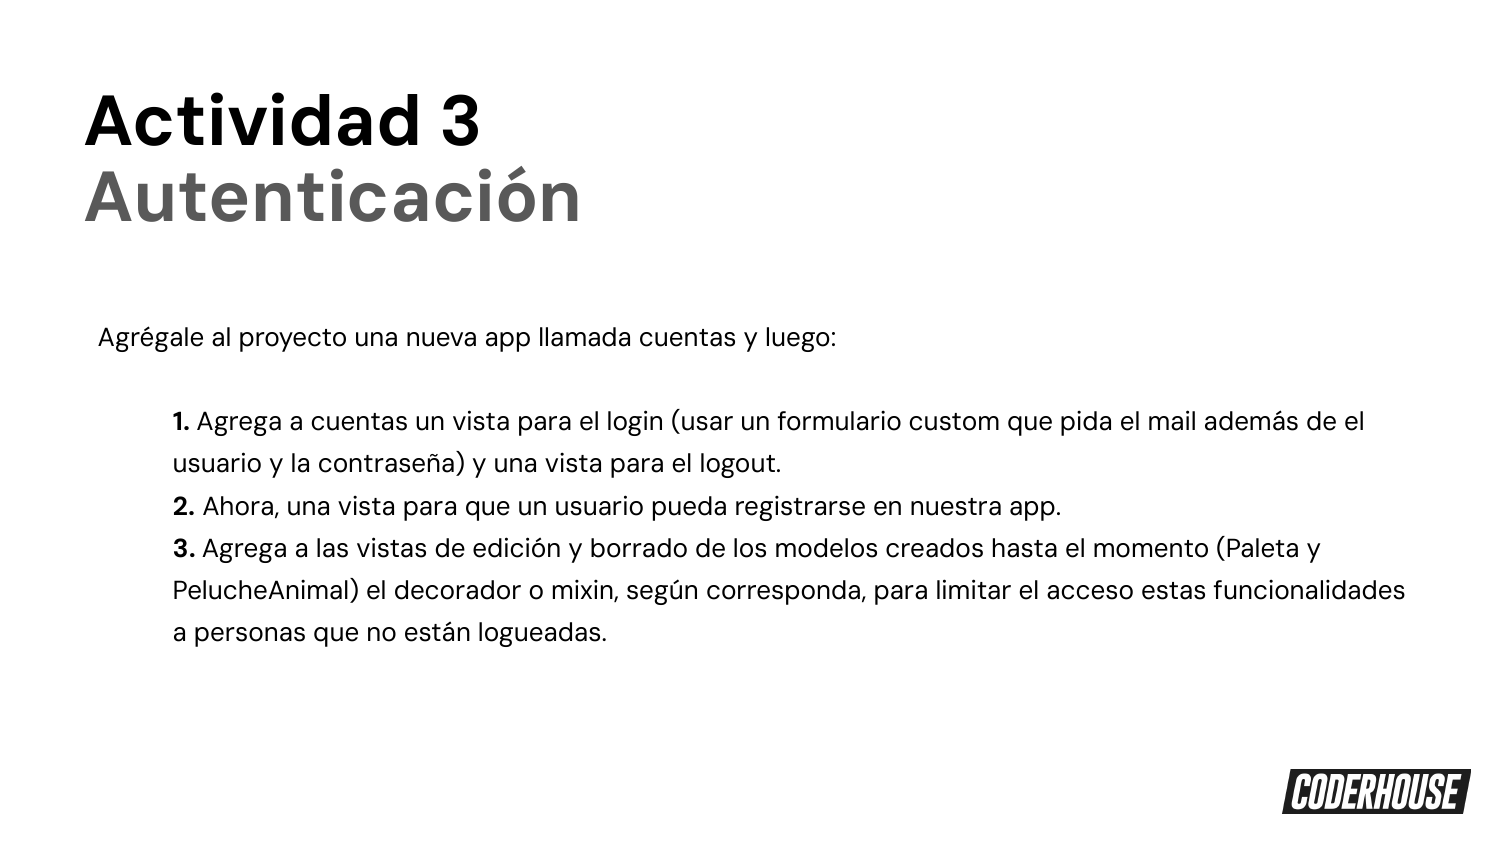

Actividad 3
Autenticación
Agrégale al proyecto una nueva app llamada cuentas y luego:

1. Agrega a cuentas un vista para el login (usar un formulario custom que pida el mail además de el usuario y la contraseña) y una vista para el logout.
2. Ahora, una vista para que un usuario pueda registrarse en nuestra app.
3. Agrega a las vistas de edición y borrado de los modelos creados hasta el momento (Paleta y PelucheAnimal) el decorador o mixin, según corresponda, para limitar el acceso estas funcionalidades a personas que no están logueadas.